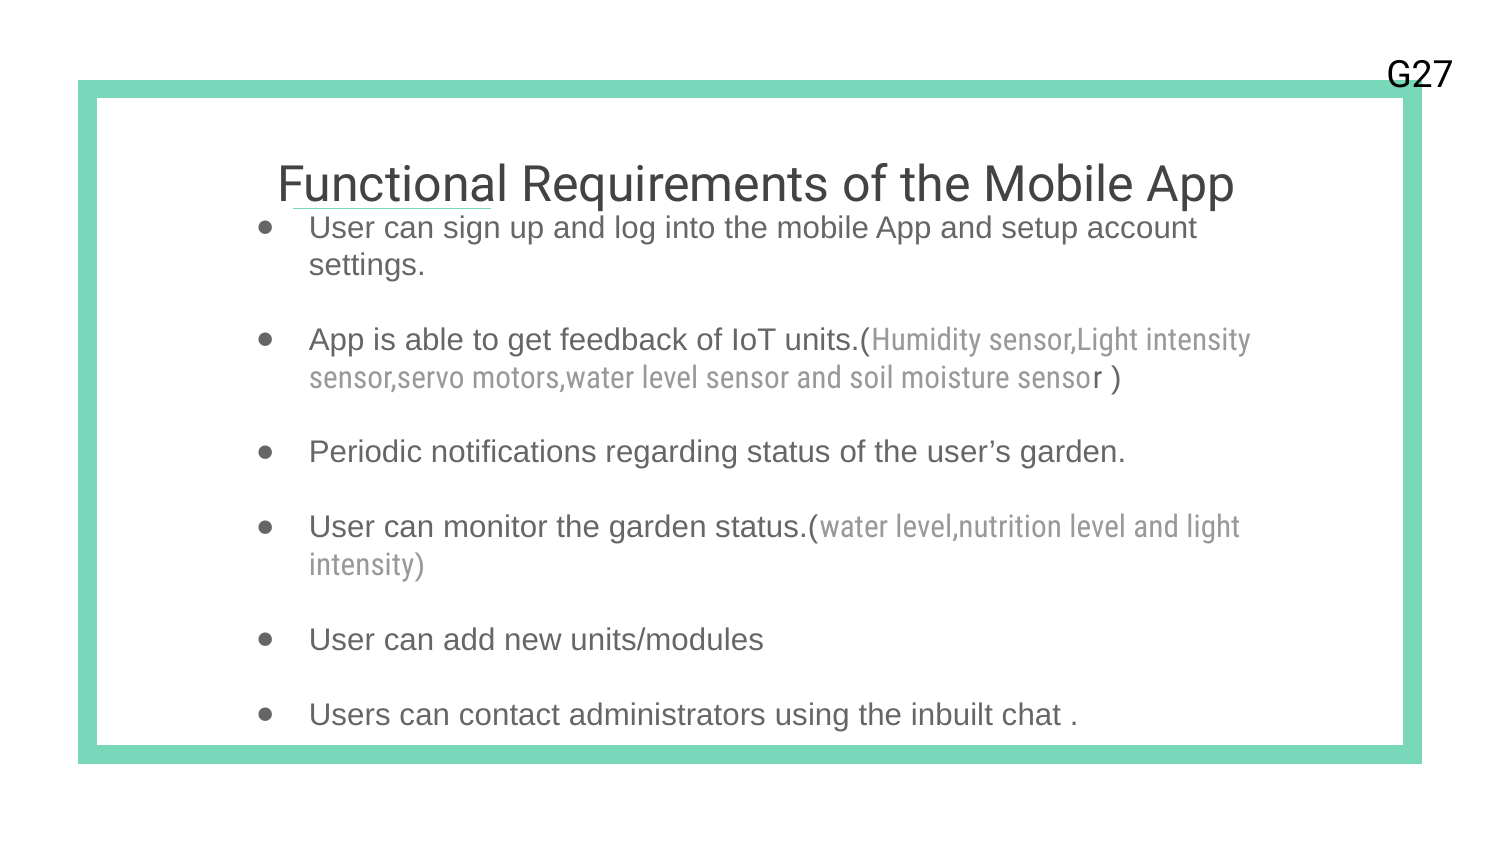

G27
# Functional Requirements of the Mobile App
User can sign up and log into the mobile App and setup account settings.

App is able to get feedback of IoT units.(Humidity sensor,Light intensity sensor,servo motors,water level sensor and soil moisture sensor )

Periodic notifications regarding status of the user’s garden.

User can monitor the garden status.(water level,nutrition level and light intensity)

User can add new units/modules

Users can contact administrators using the inbuilt chat .